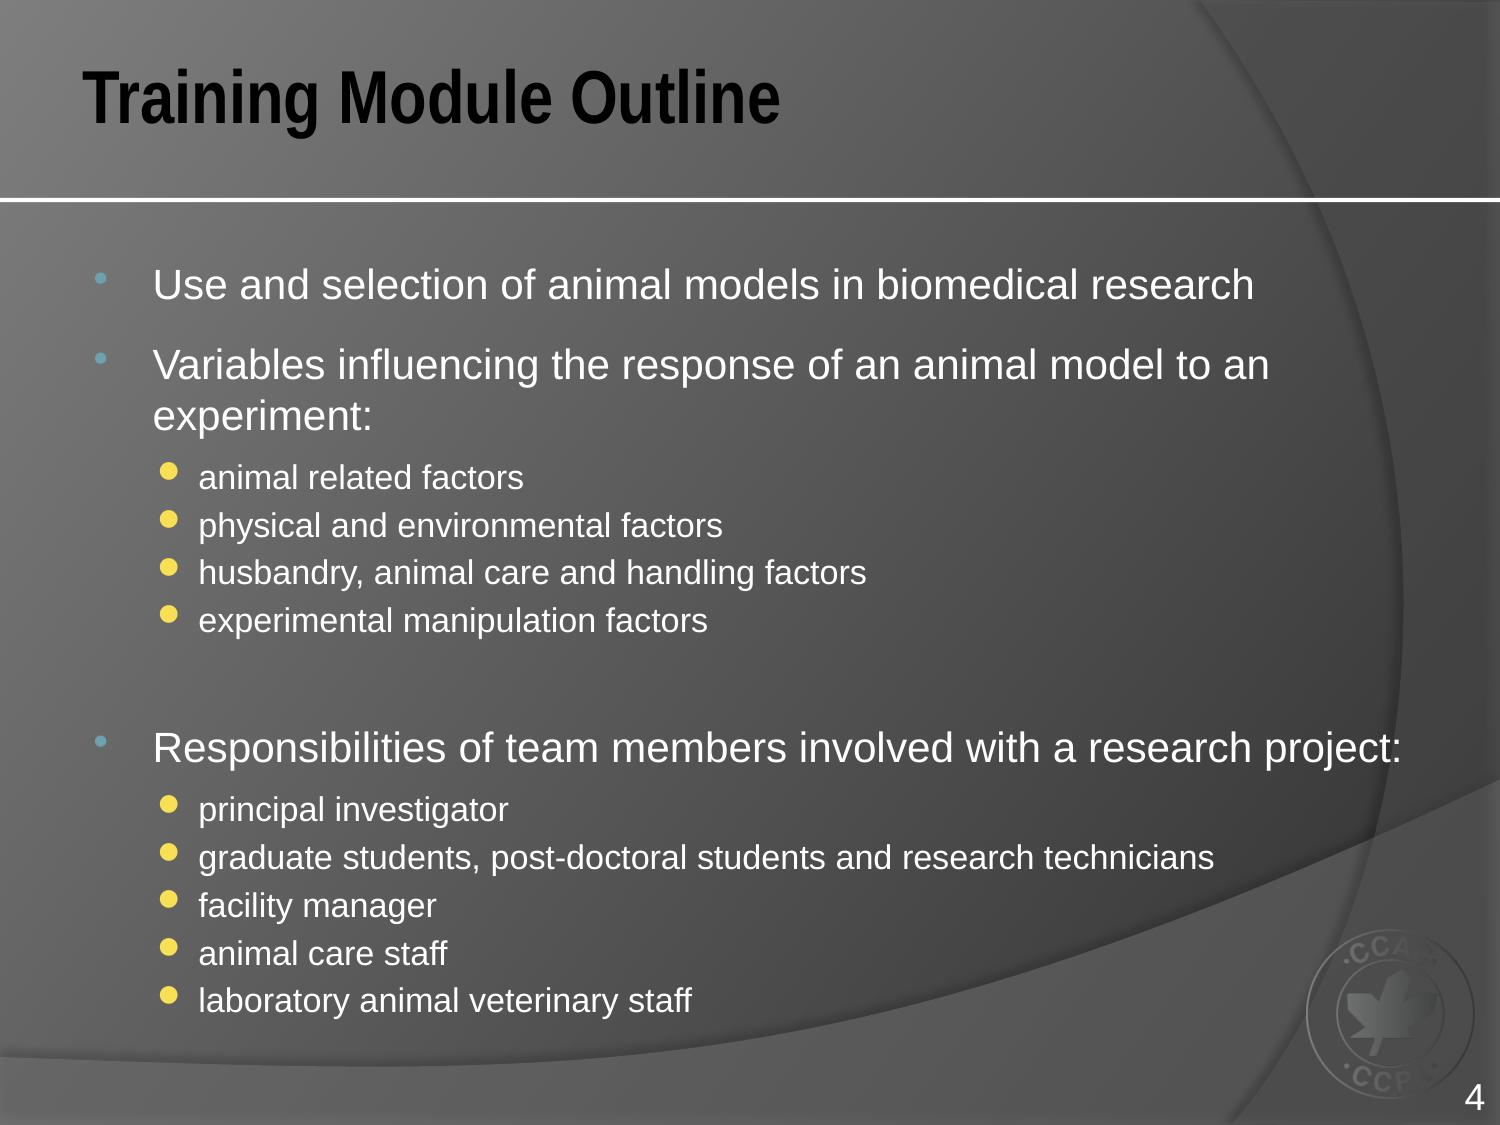

# Training Module Outline
Use and selection of animal models in biomedical research
Variables influencing the response of an animal model to an experiment:
animal related factors
physical and environmental factors
husbandry, animal care and handling factors
experimental manipulation factors

Responsibilities of team members involved with a research project:
principal investigator
graduate students, post-doctoral students and research technicians
facility manager
animal care staff
laboratory animal veterinary staff

4